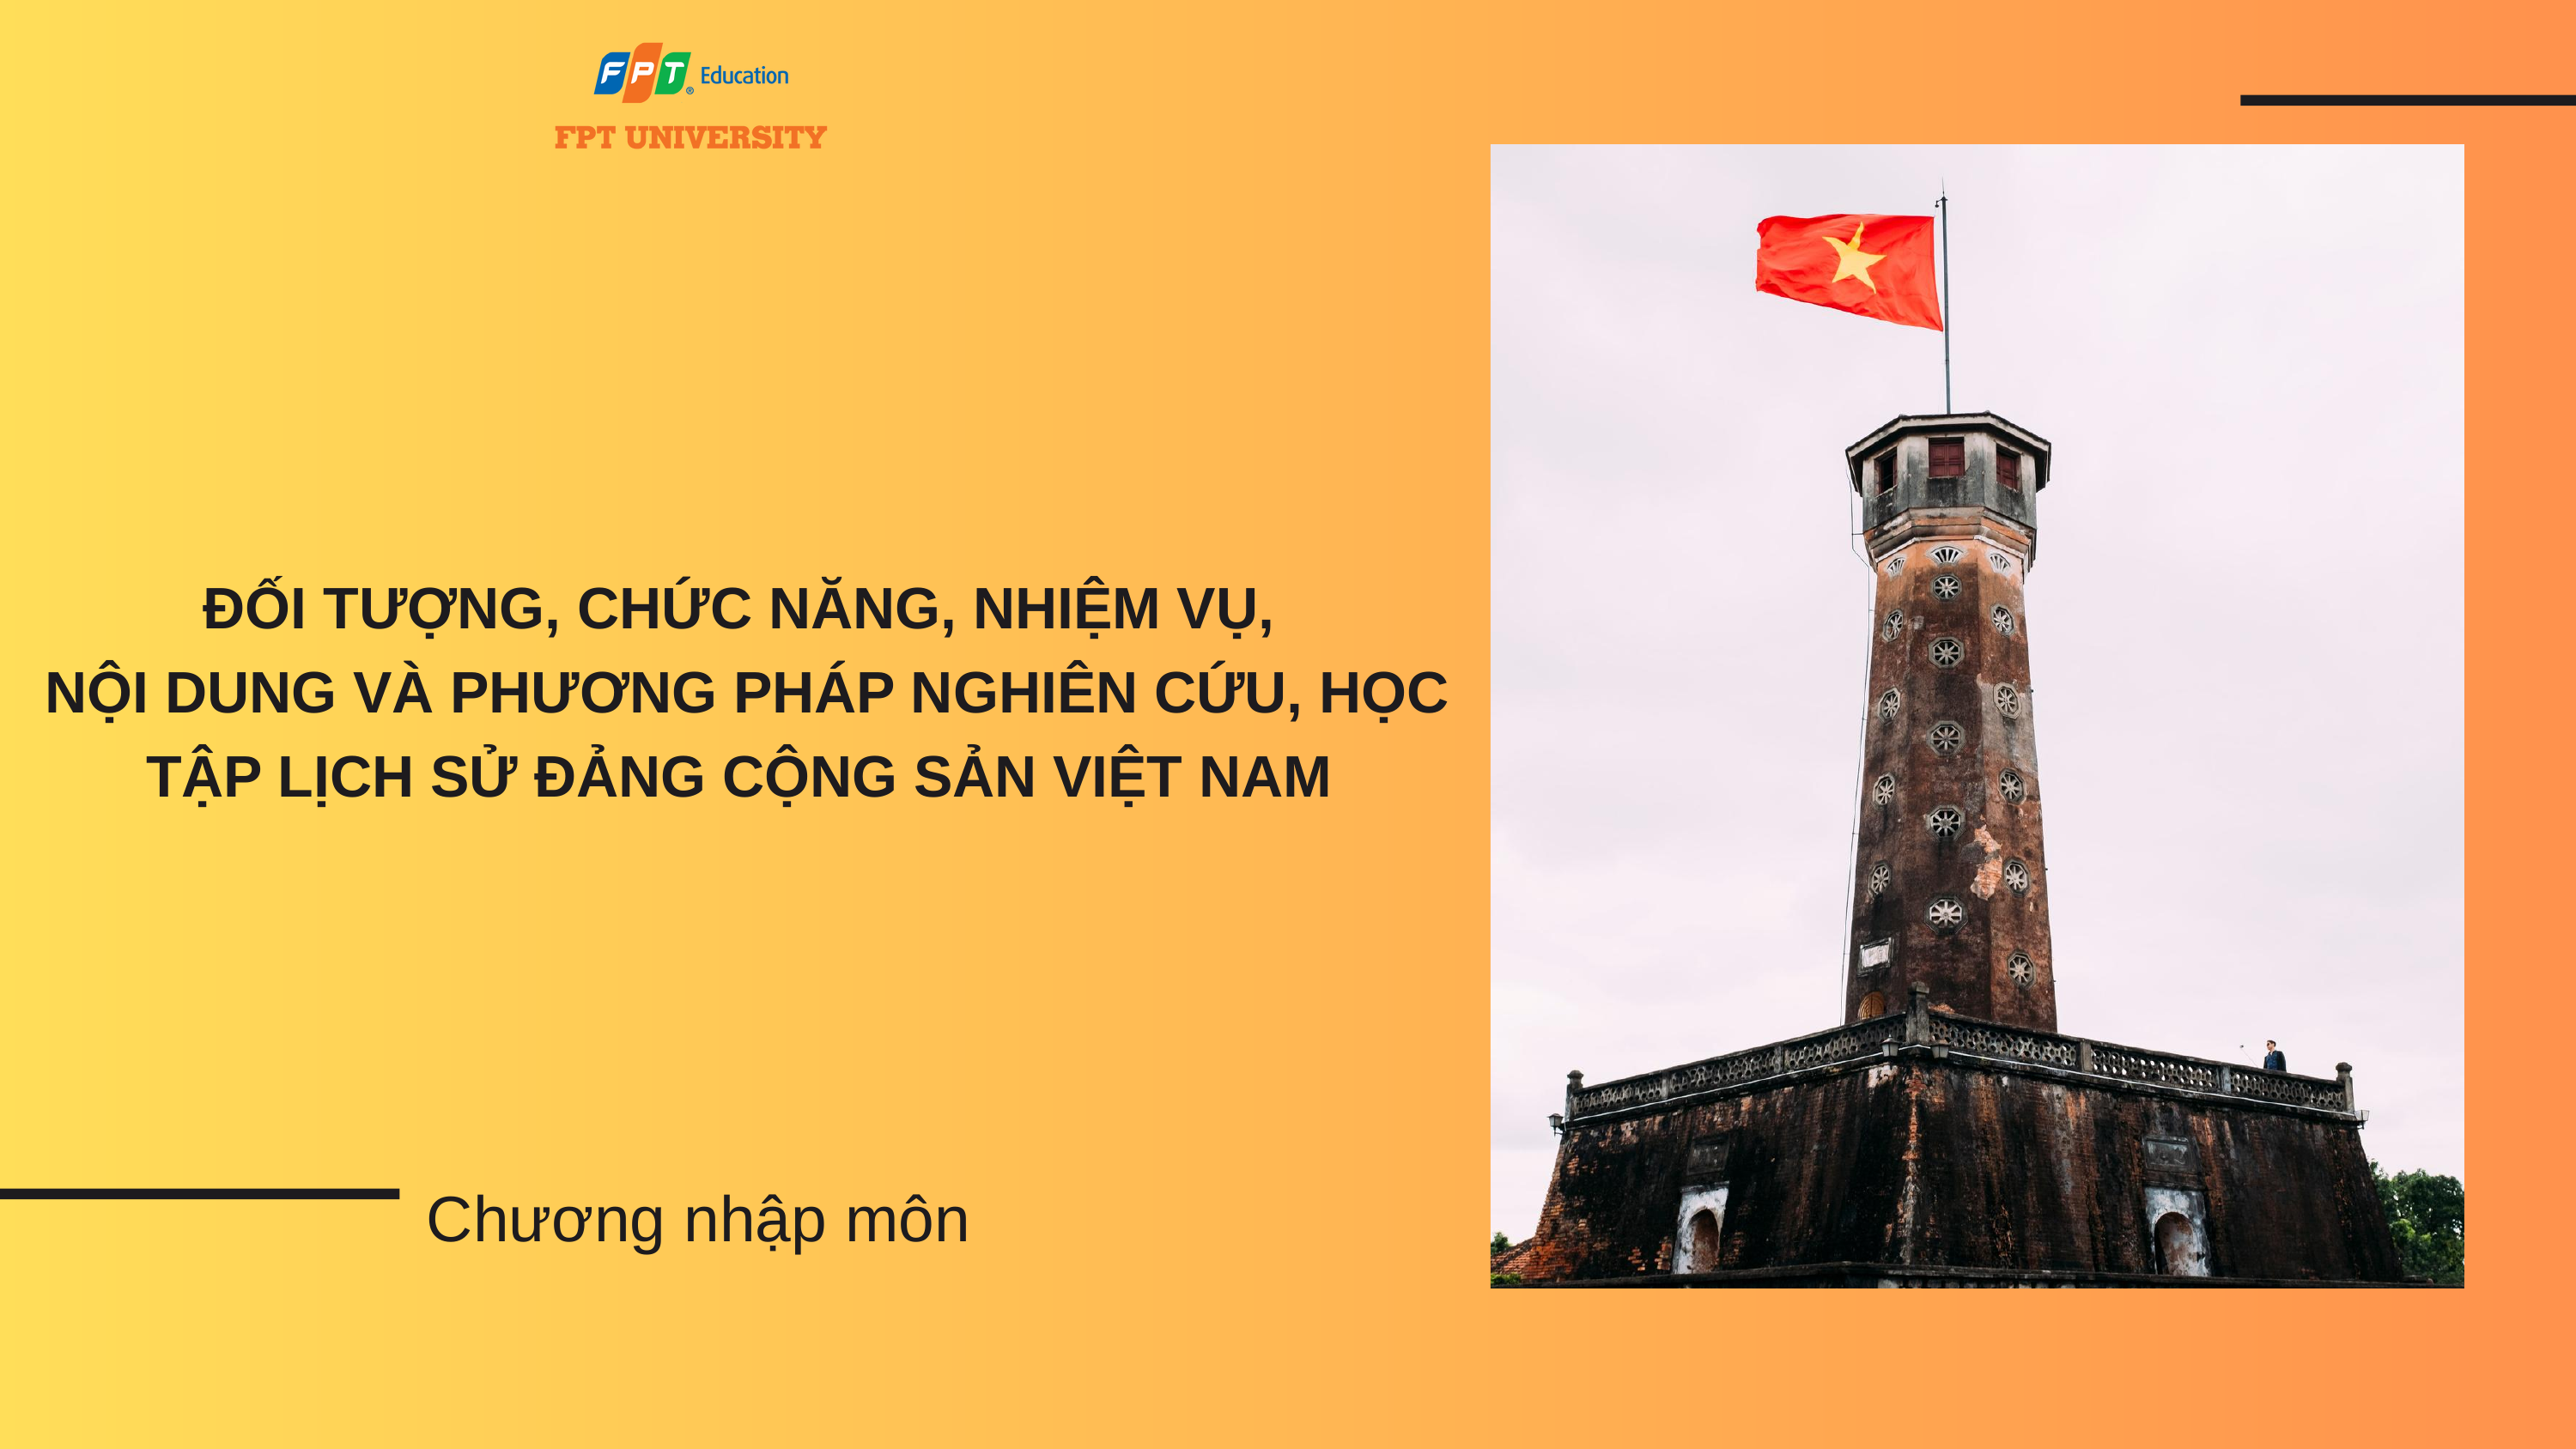

ĐỐI TƯỢNG, CHỨC NĂNG, NHIỆM VỤ,
NỘI DUNG VÀ PHƯƠNG PHÁP NGHIÊN CỨU, HỌC TẬP LỊCH SỬ ĐẢNG CỘNG SẢN VIỆT NAM
Chương nhập môn